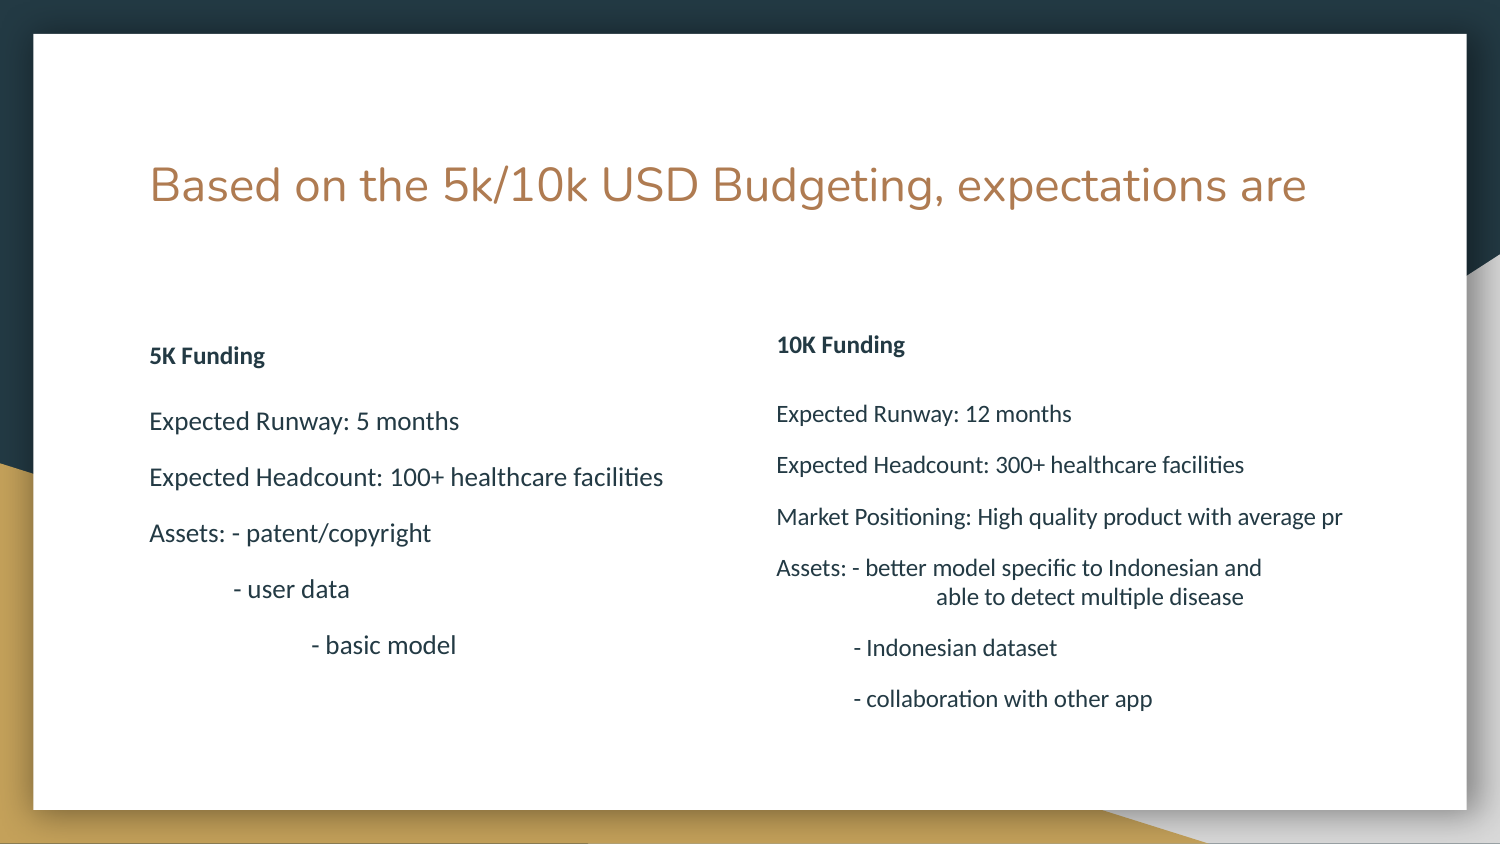

# Based on the 5k/10k USD Budgeting, expectations are
10K Funding
5K Funding
Expected Runway: 12 months
Expected Headcount: 300+ healthcare facilities
Market Positioning: High quality product with average pr
Assets: - better model specific to Indonesian and
 	    able to detect multiple disease
              - Indonesian dataset
              - collaboration with other app
Expected Runway: 5 months
Expected Headcount: 100+ healthcare facilities
Assets: - patent/copyright
              - user data
	  - basic model